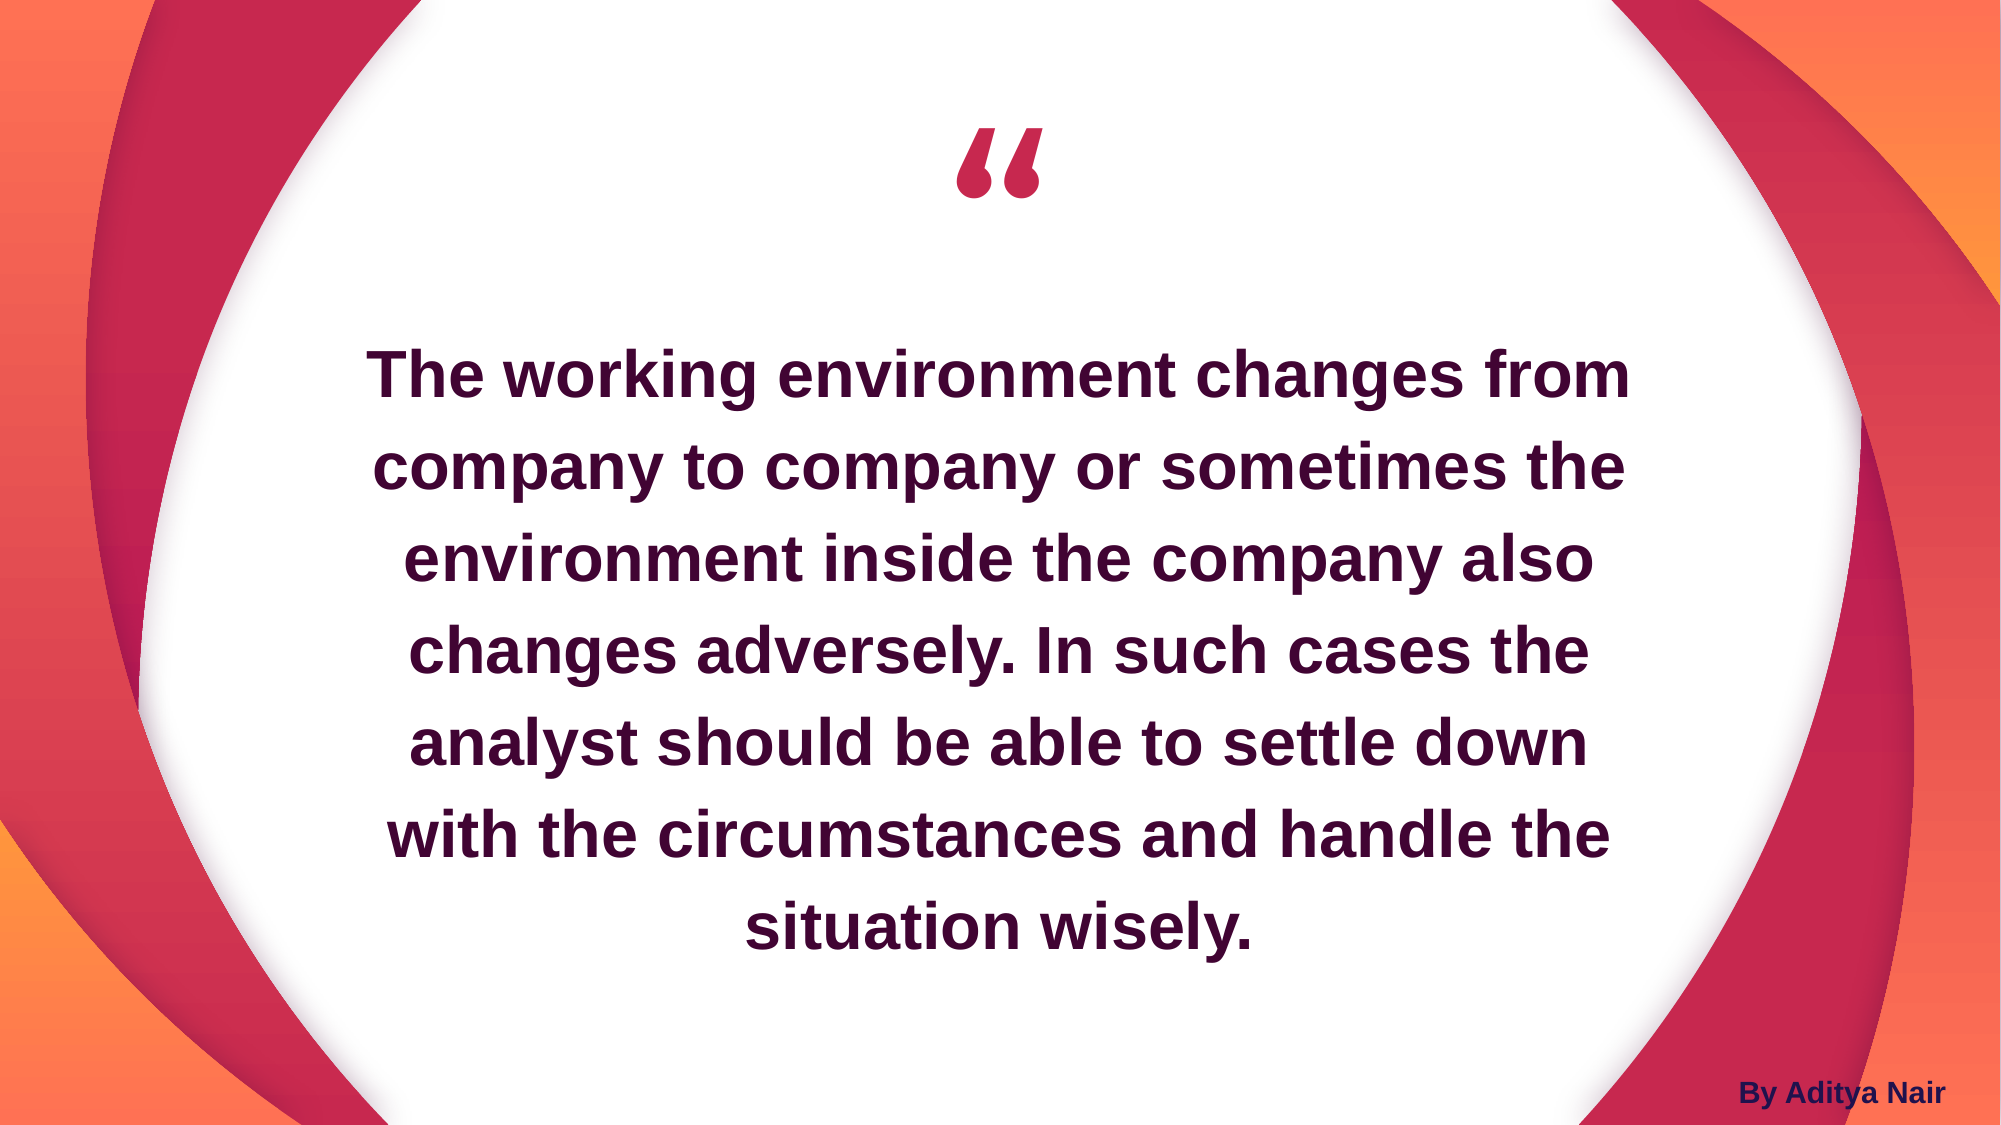

The working environment changes from company to company or sometimes the environment inside the company also changes adversely. In such cases the analyst should be able to settle down with the circumstances and handle the situation wisely.
By Aditya Nair